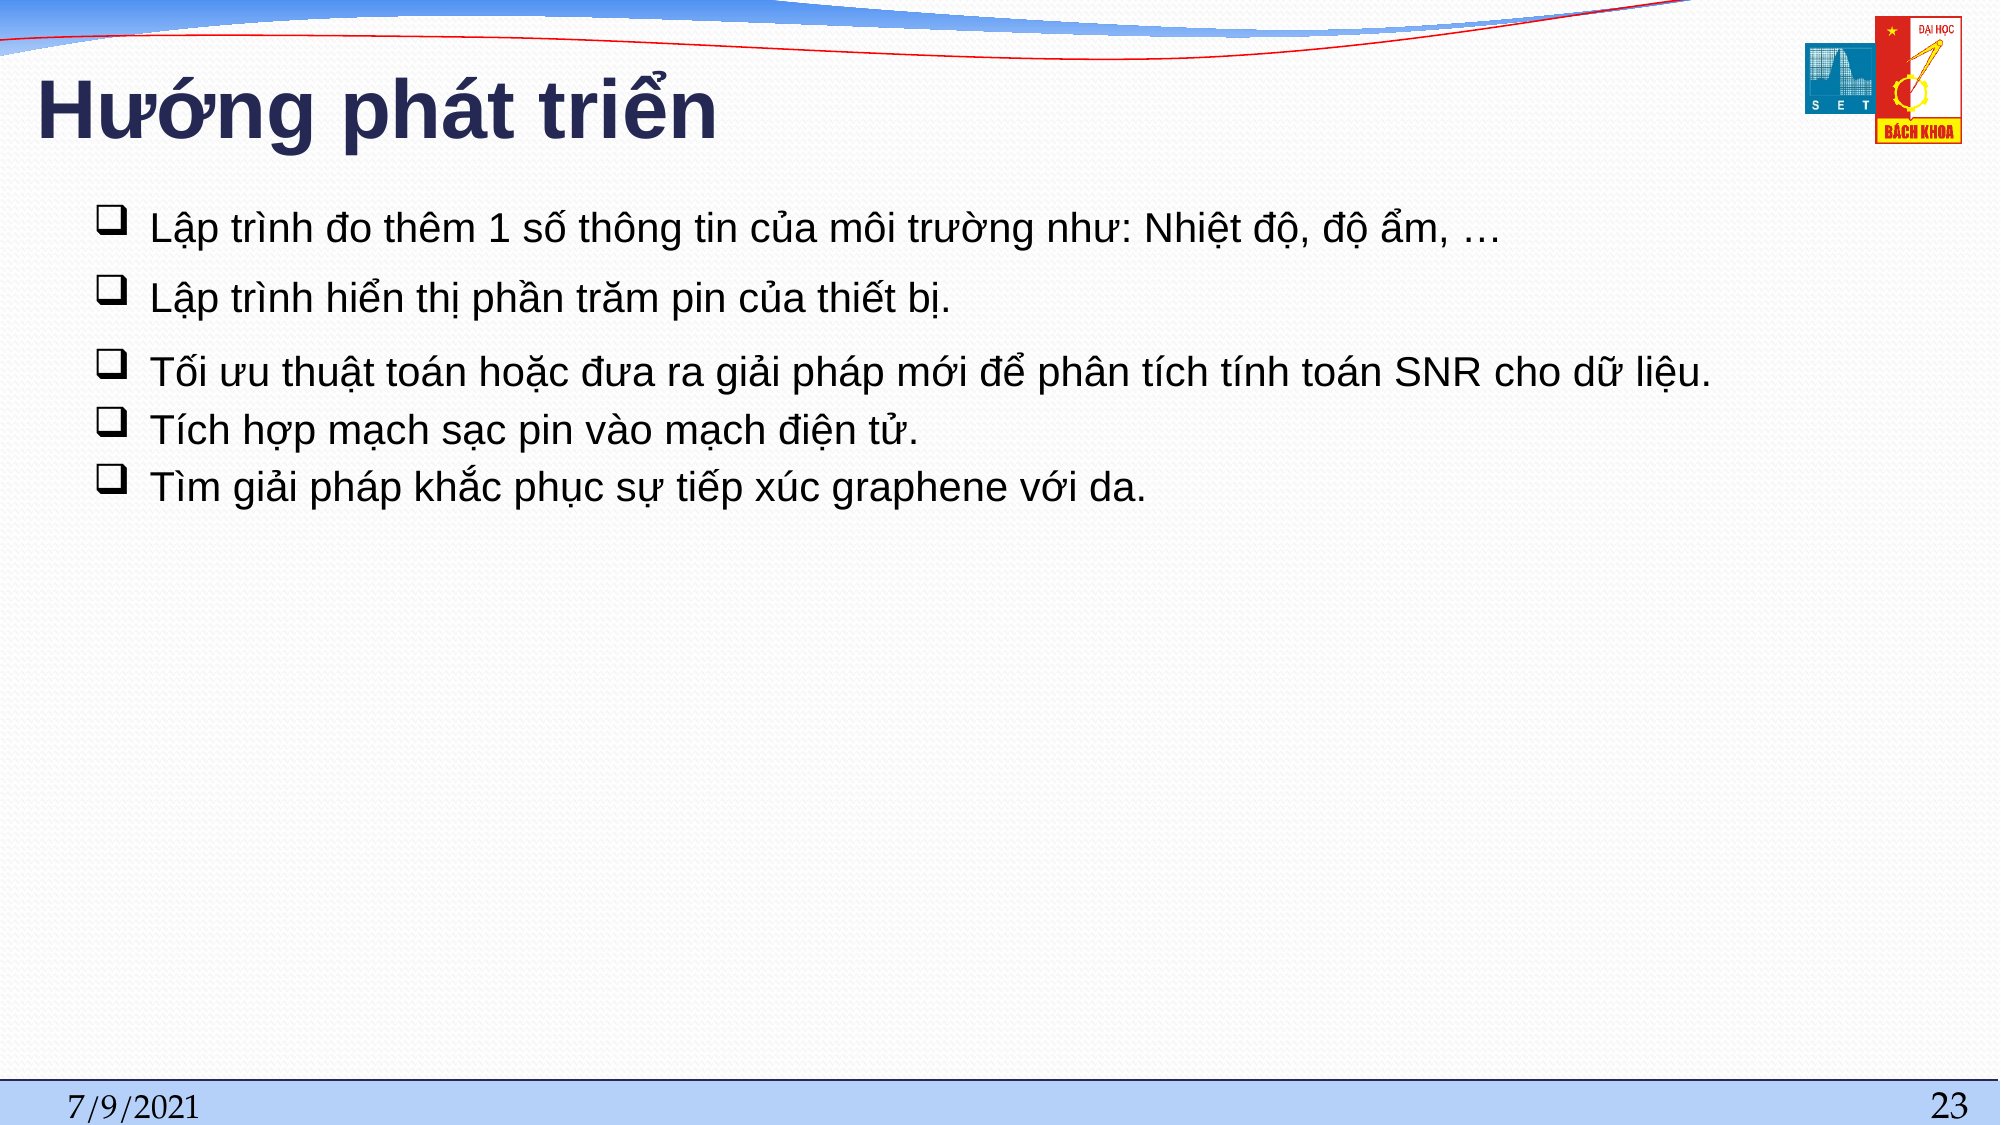

# Hướng phát triển
Lập trình đo thêm 1 số thông tin của môi trường như: Nhiệt độ, độ ẩm, …
Lập trình hiển thị phần trăm pin của thiết bị.
Tối ưu thuật toán hoặc đưa ra giải pháp mới để phân tích tính toán SNR cho dữ liệu.
Tích hợp mạch sạc pin vào mạch điện tử.
Tìm giải pháp khắc phục sự tiếp xúc graphene với da.

7/9/2021
23